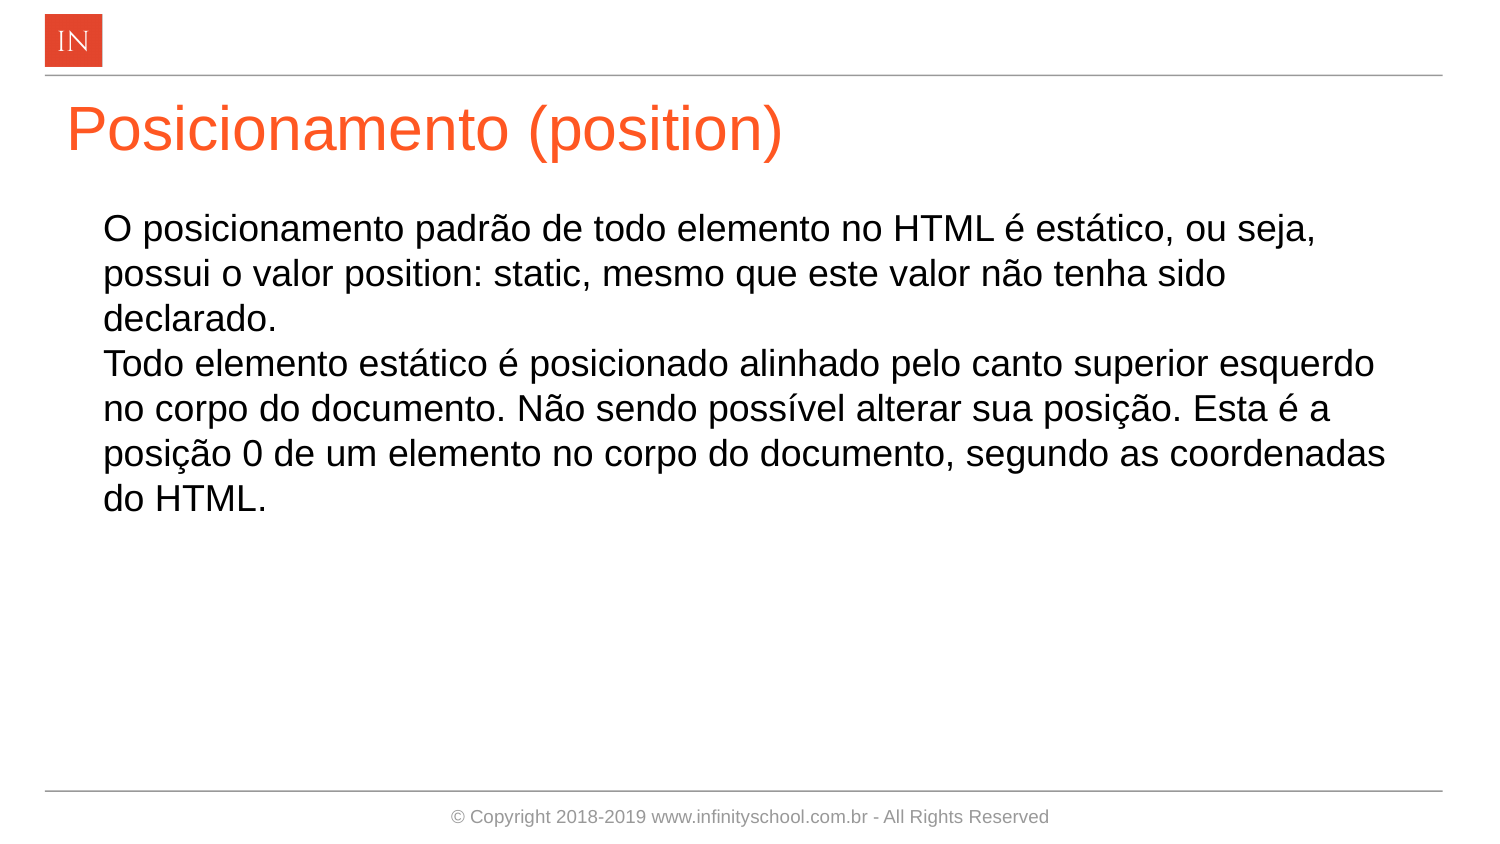

# Posicionamento (position)

O posicionamento padrão de todo elemento no HTML é estático, ou seja, possui o valor position: static, mesmo que este valor não tenha sido declarado.
Todo elemento estático é posicionado alinhado pelo canto superior esquerdo no corpo do documento. Não sendo possível alterar sua posição. Esta é a posição 0 de um elemento no corpo do documento, segundo as coordenadas do HTML.